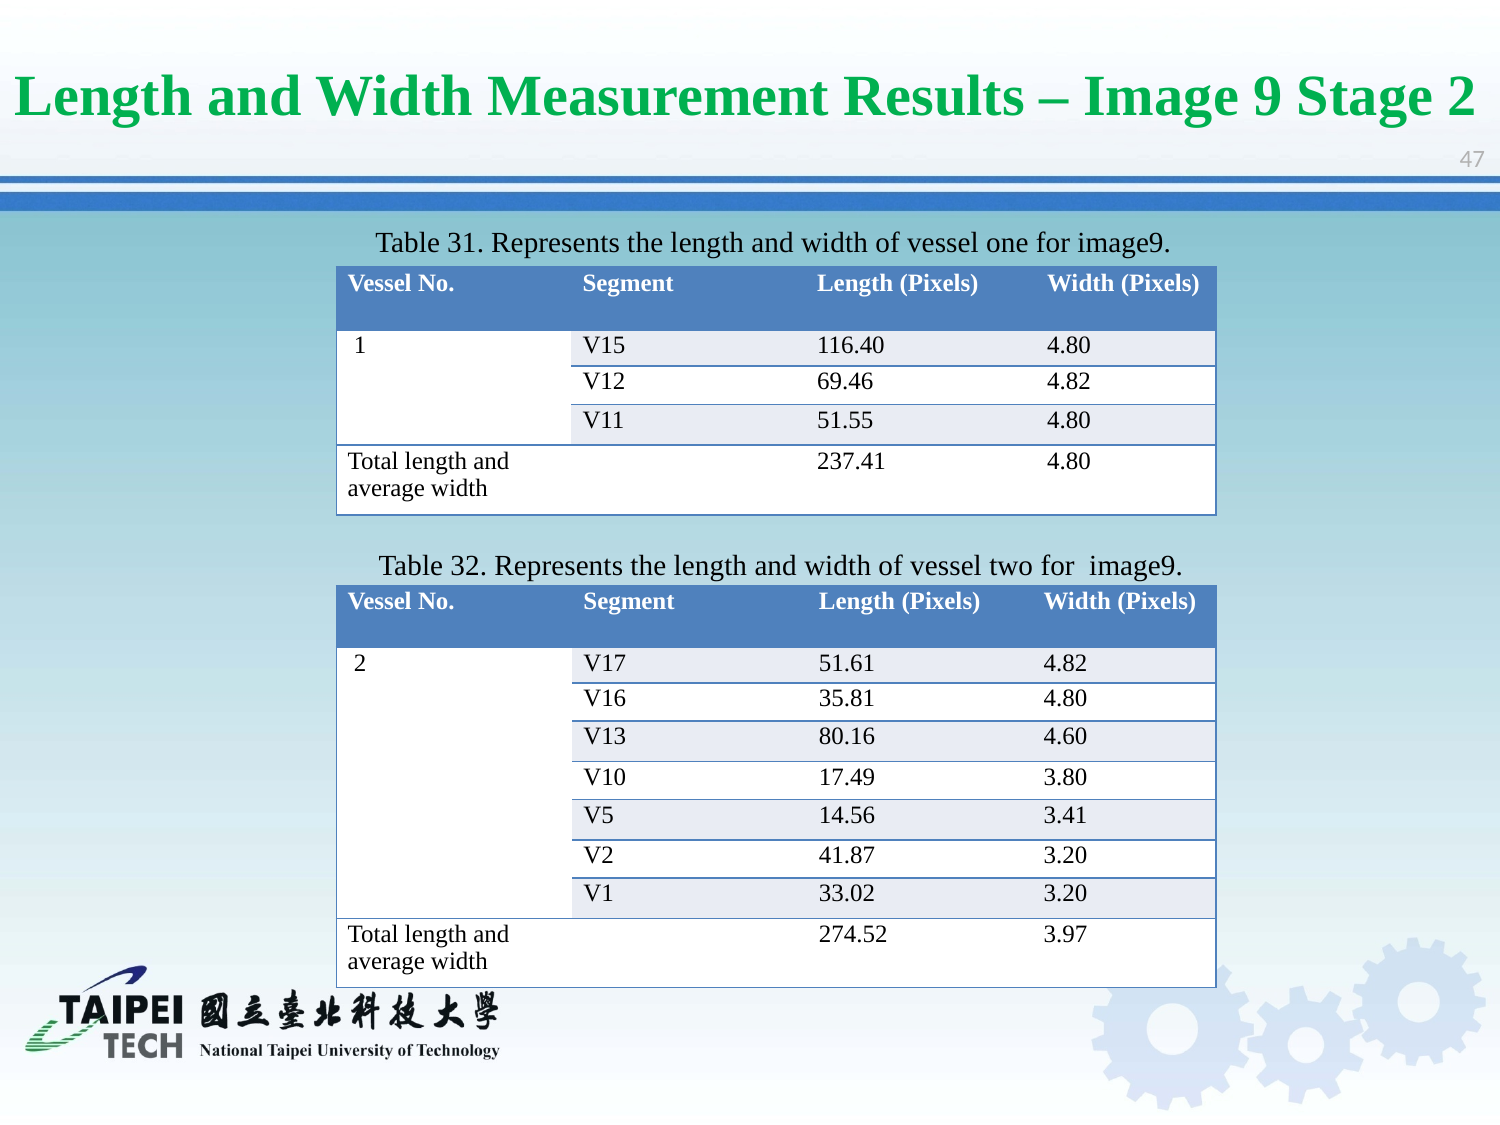

Length and Width Measurement Results – Image 9 Stage 2

47
Table 31. Represents the length and width of vessel one for image9.
| Vessel No. | Segment | Length (Pixels) | Width (Pixels) |
| --- | --- | --- | --- |
| 1 | V15 | 116.40 | 4.80 |
|  | V12 | 69.46 | 4.82 |
|  | V11 | 51.55 | 4.80 |
| Total length and average width |  | 237.41 | 4.80 |
Table 32. Represents the length and width of vessel two for  image9.
| Vessel No. | Segment | Length (Pixels) | Width (Pixels) |
| --- | --- | --- | --- |
| 2 | V17 | 51.61 | 4.82 |
|  | V16 | 35.81 | 4.80 |
|  | V13 | 80.16 | 4.60 |
|  | V10 | 17.49 | 3.80 |
|  | V5 | 14.56 | 3.41 |
|  | V2 | 41.87 | 3.20 |
|  | V1 | 33.02 | 3.20 |
| Total length and average width |  | 274.52 | 3.97 |